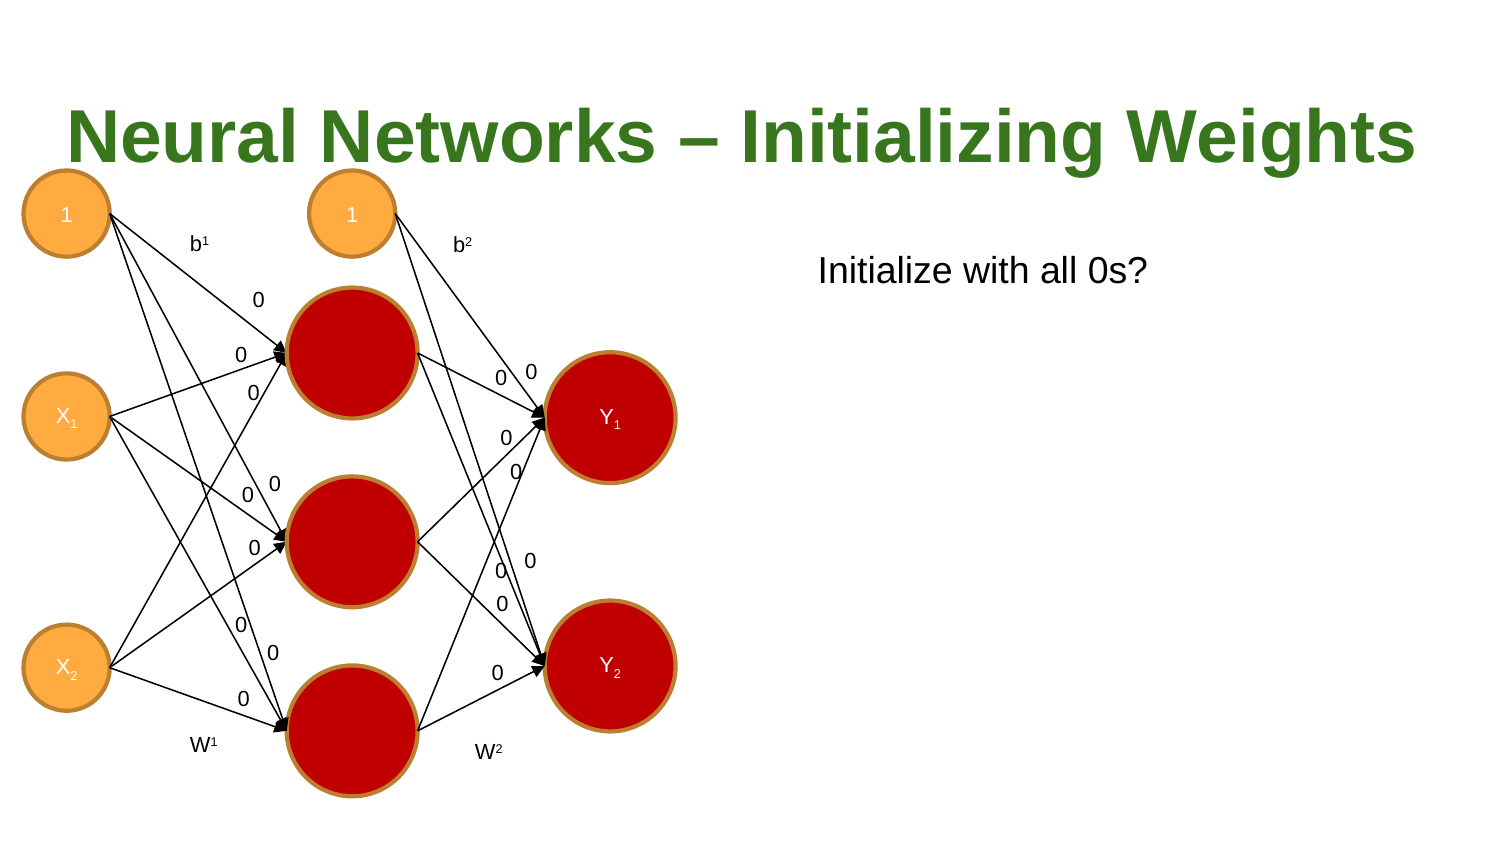

# Neural Networks – Initializing Weights
1
1
b1
b2
Initialize with all 0s?
0

0
0
Y1
0
0
X1
0
0
0
0

0
0
0
0
Y2
0
X2
0
0

0
W1
W2